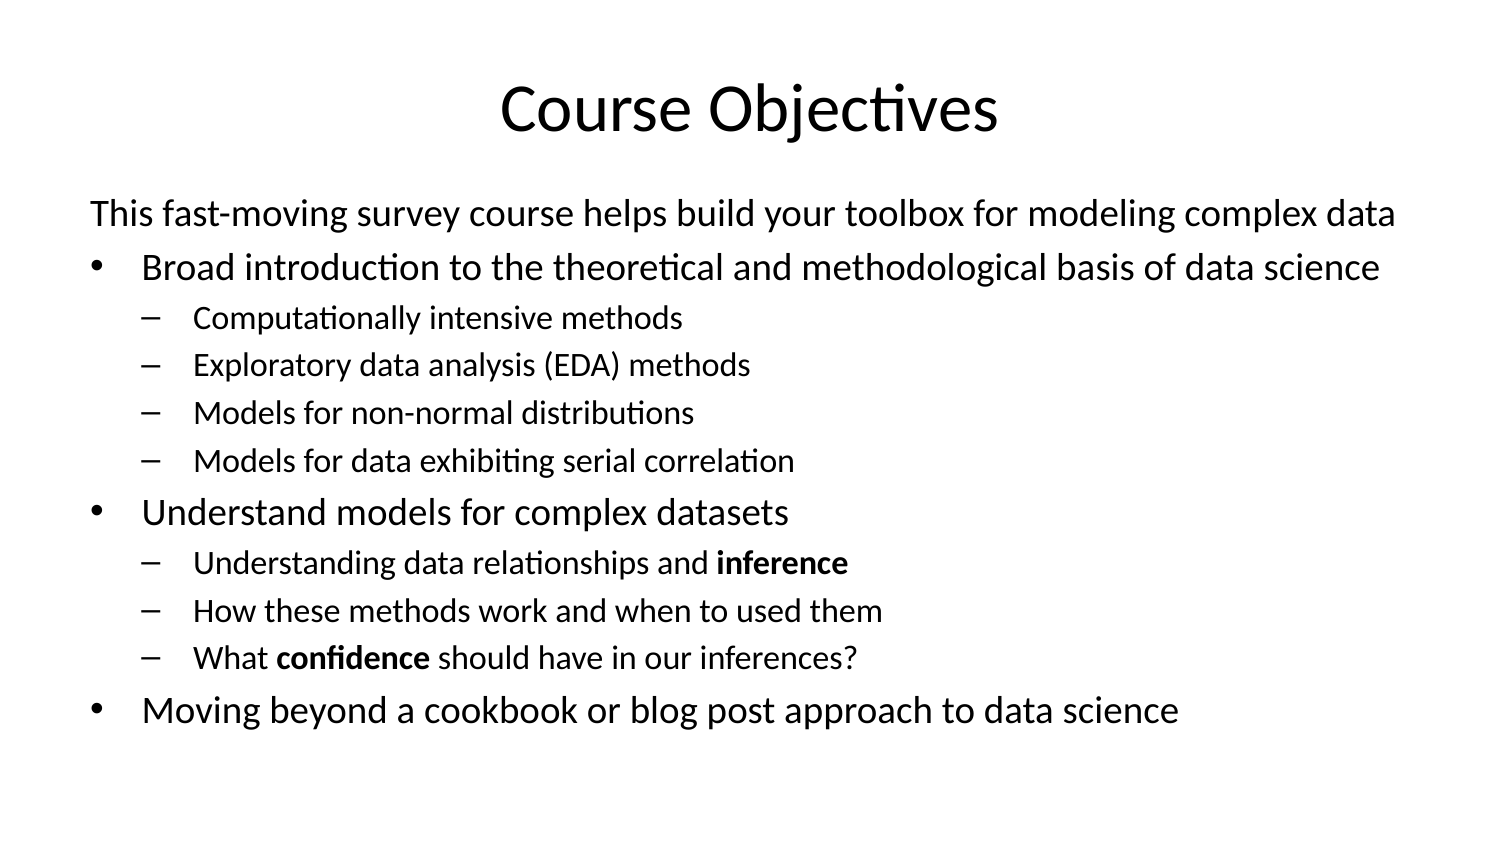

# Course Objectives
This fast-moving survey course helps build your toolbox for modeling complex data
Broad introduction to the theoretical and methodological basis of data science
Computationally intensive methods
Exploratory data analysis (EDA) methods
Models for non-normal distributions
Models for data exhibiting serial correlation
Understand models for complex datasets
Understanding data relationships and inference
How these methods work and when to used them
What confidence should have in our inferences?
Moving beyond a cookbook or blog post approach to data science